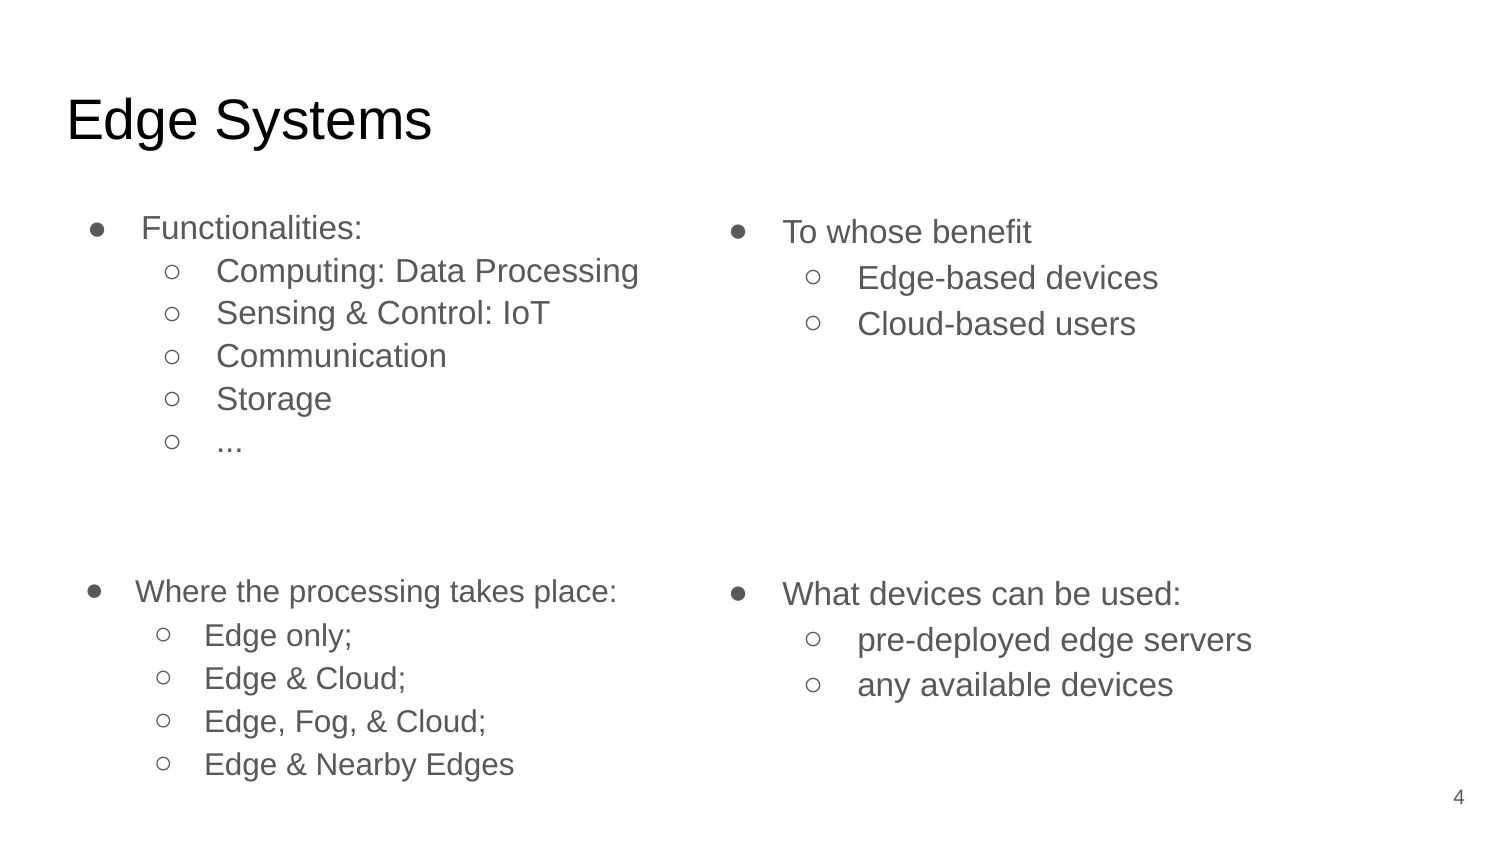

# Edge Systems
Functionalities:
Computing: Data Processing
Sensing & Control: IoT
Communication
Storage
...

To whose benefit
Edge-based devices
Cloud-based users

Where the processing takes place:
Edge only;
Edge & Cloud;
Edge, Fog, & Cloud;
Edge & Nearby Edges

What devices can be used:
pre-deployed edge servers
any available devices
4